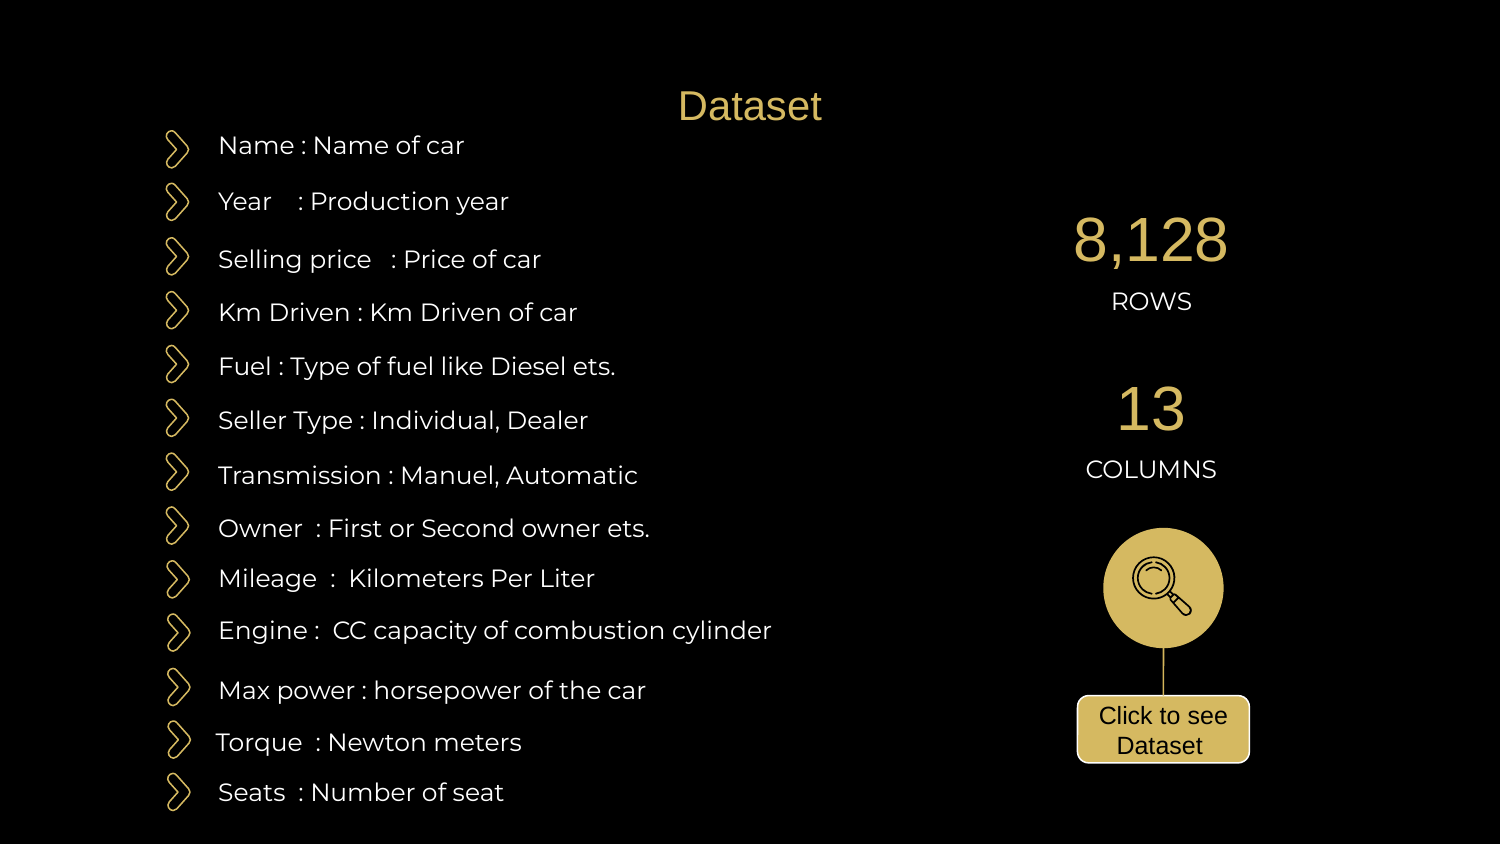

# Dataset
Name : Name of car

Year    : Production year
8,128

Selling price   : Price of car

ROWS
Km Driven : Km Driven of car

Fuel : Type of fuel like Diesel ets.

13
Seller Type : Individual, Dealer

COLUMNS
Transmission : Manuel, Automatic

Owner  : First or Second owner ets.

Mileage  :  Kilometers Per Liter

Engine :  CC capacity of combustion cylinder

Max power : horsepower of the car

Click to see Dataset
Torque  : Newton meters

Seats  : Number of seat